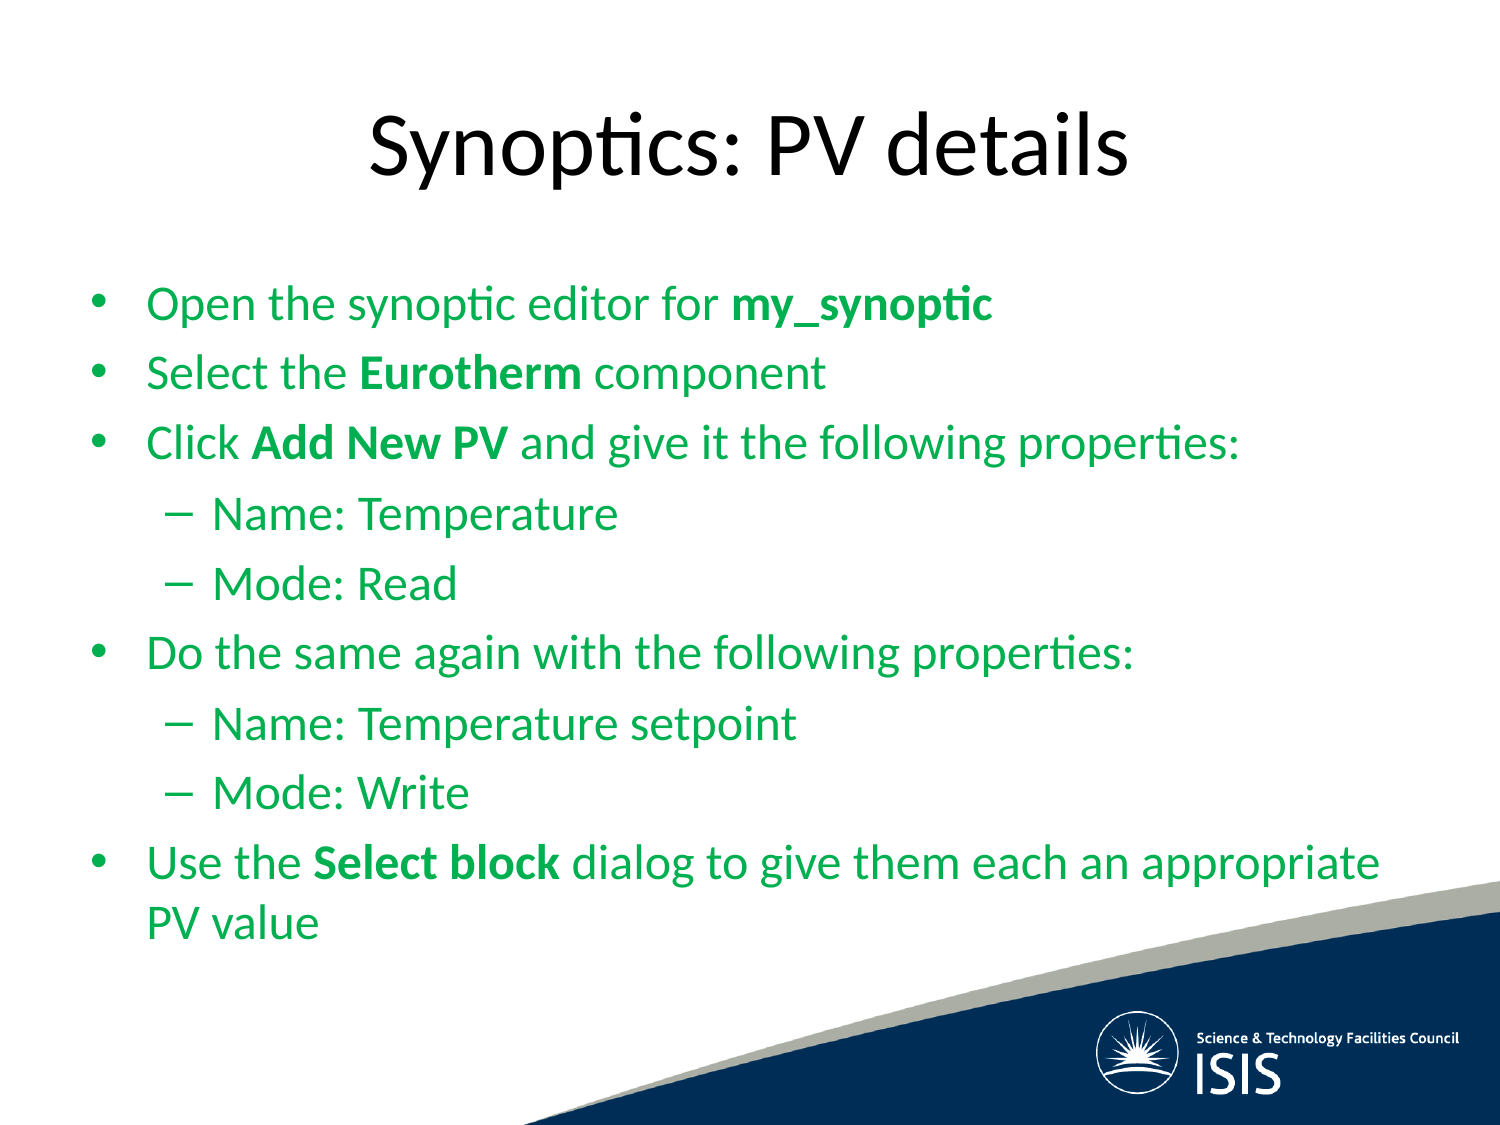

# Synoptics: PV details
Open the synoptic editor for my_synoptic
Select the Eurotherm component
Click Add New PV and give it the following properties:
Name: Temperature
Mode: Read
Do the same again with the following properties:
Name: Temperature setpoint
Mode: Write
Use the Select block dialog to give them each an appropriate PV value